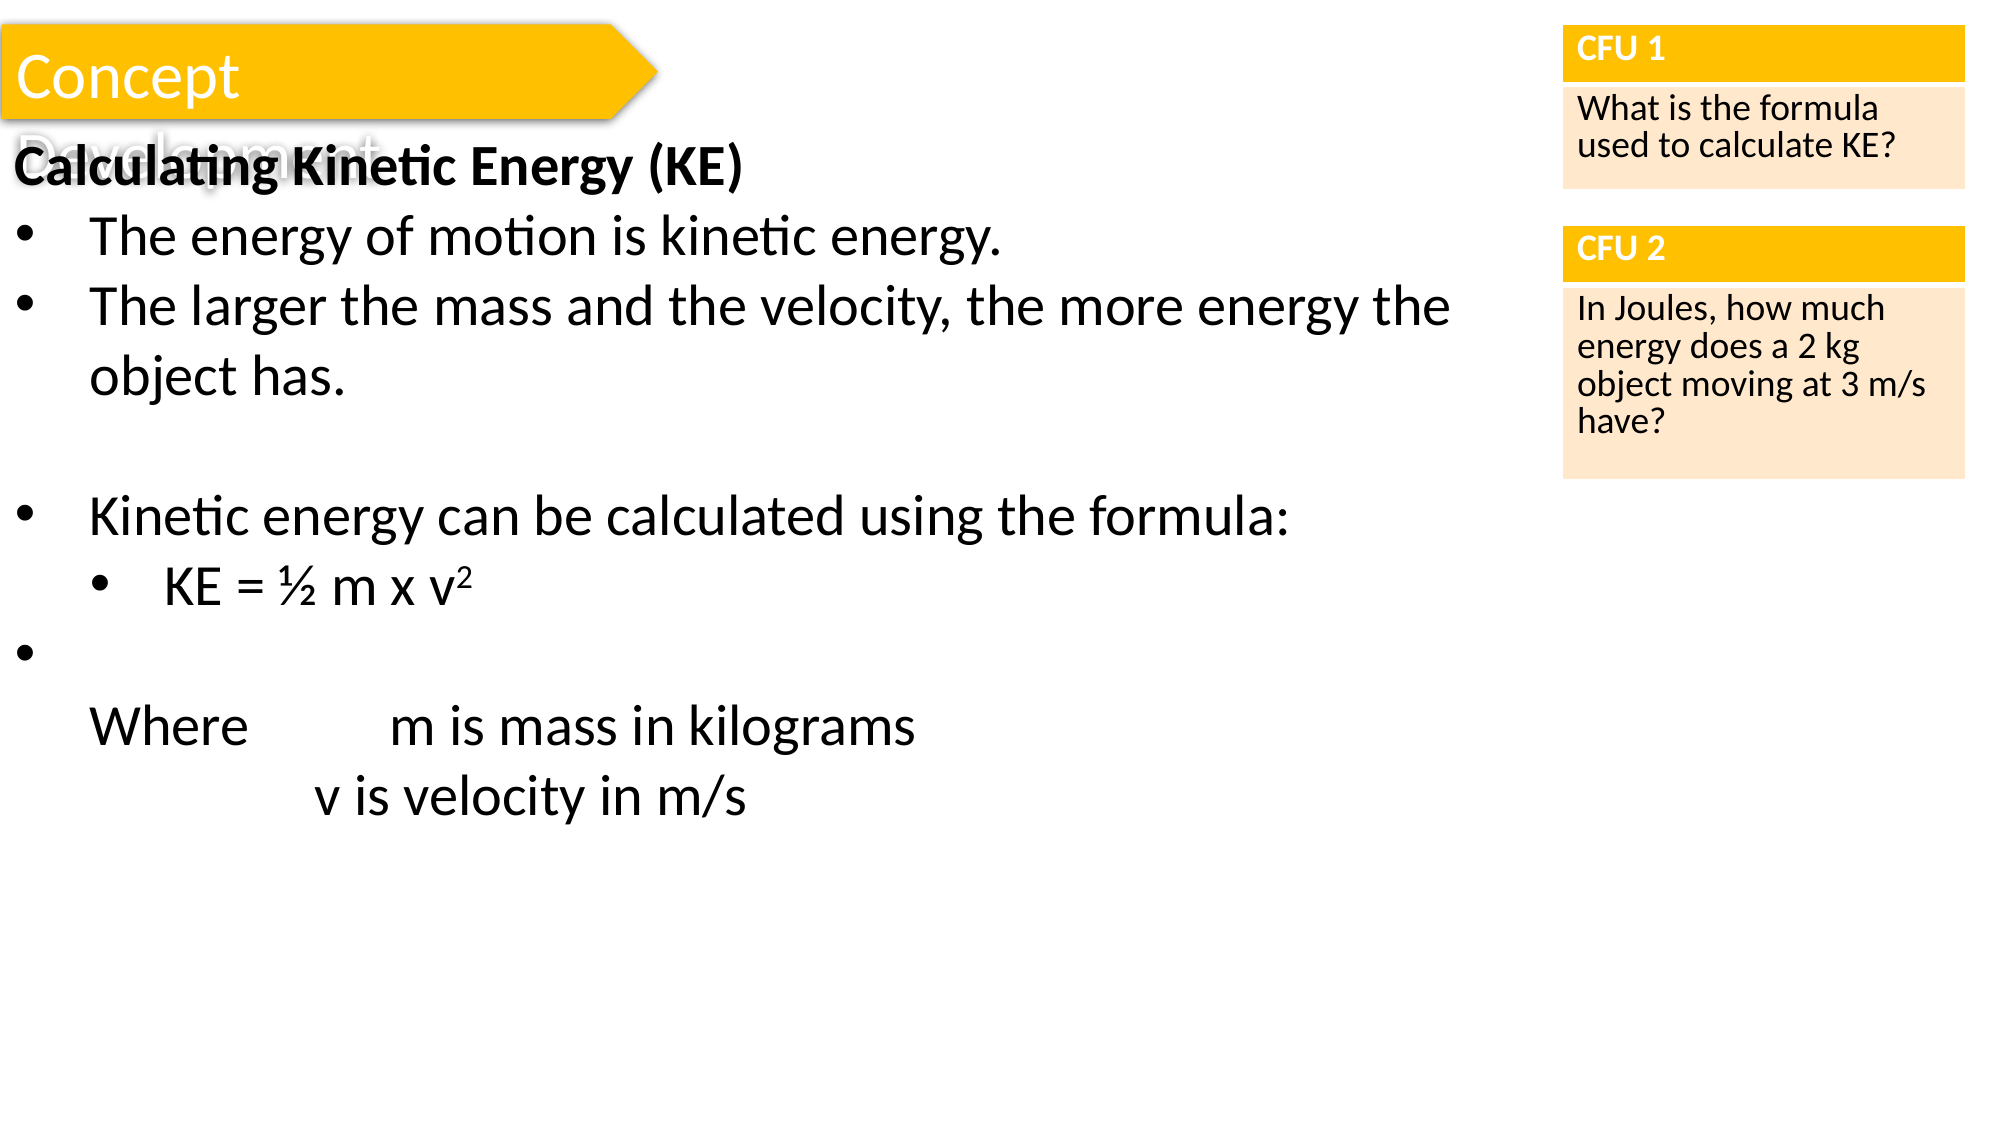

Concept Development
| CFU 1 |
| --- |
| What is the formula used to calculate KE? |
Calculating Kinetic Energy (KE)
The energy of motion is kinetic energy.
The larger the mass and the velocity, the more energy the object has.

Kinetic energy can be calculated using the formula:
KE = ½ m x v2
Where 	m is mass in kilograms
	v is velocity in m/s
| CFU 2 |
| --- |
| In Joules, how much energy does a 2 kg object moving at 3 m/s have? |